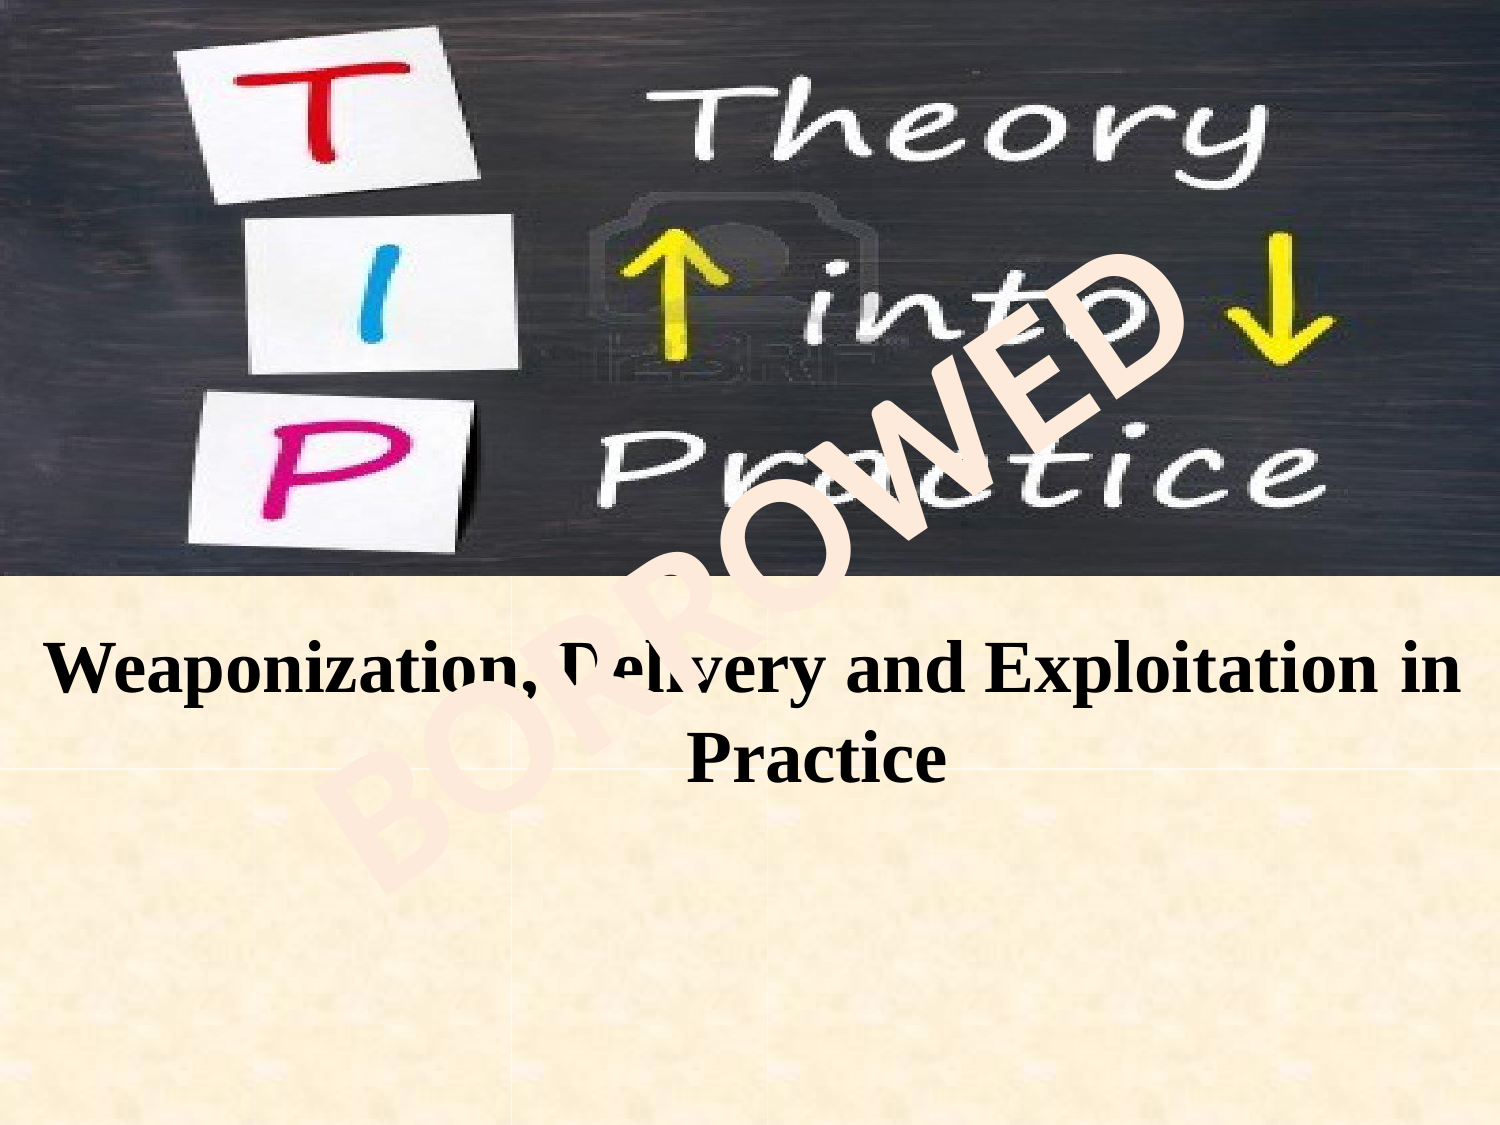

BORROWED
Weaponization, Delivery and Exploitation in
Practice